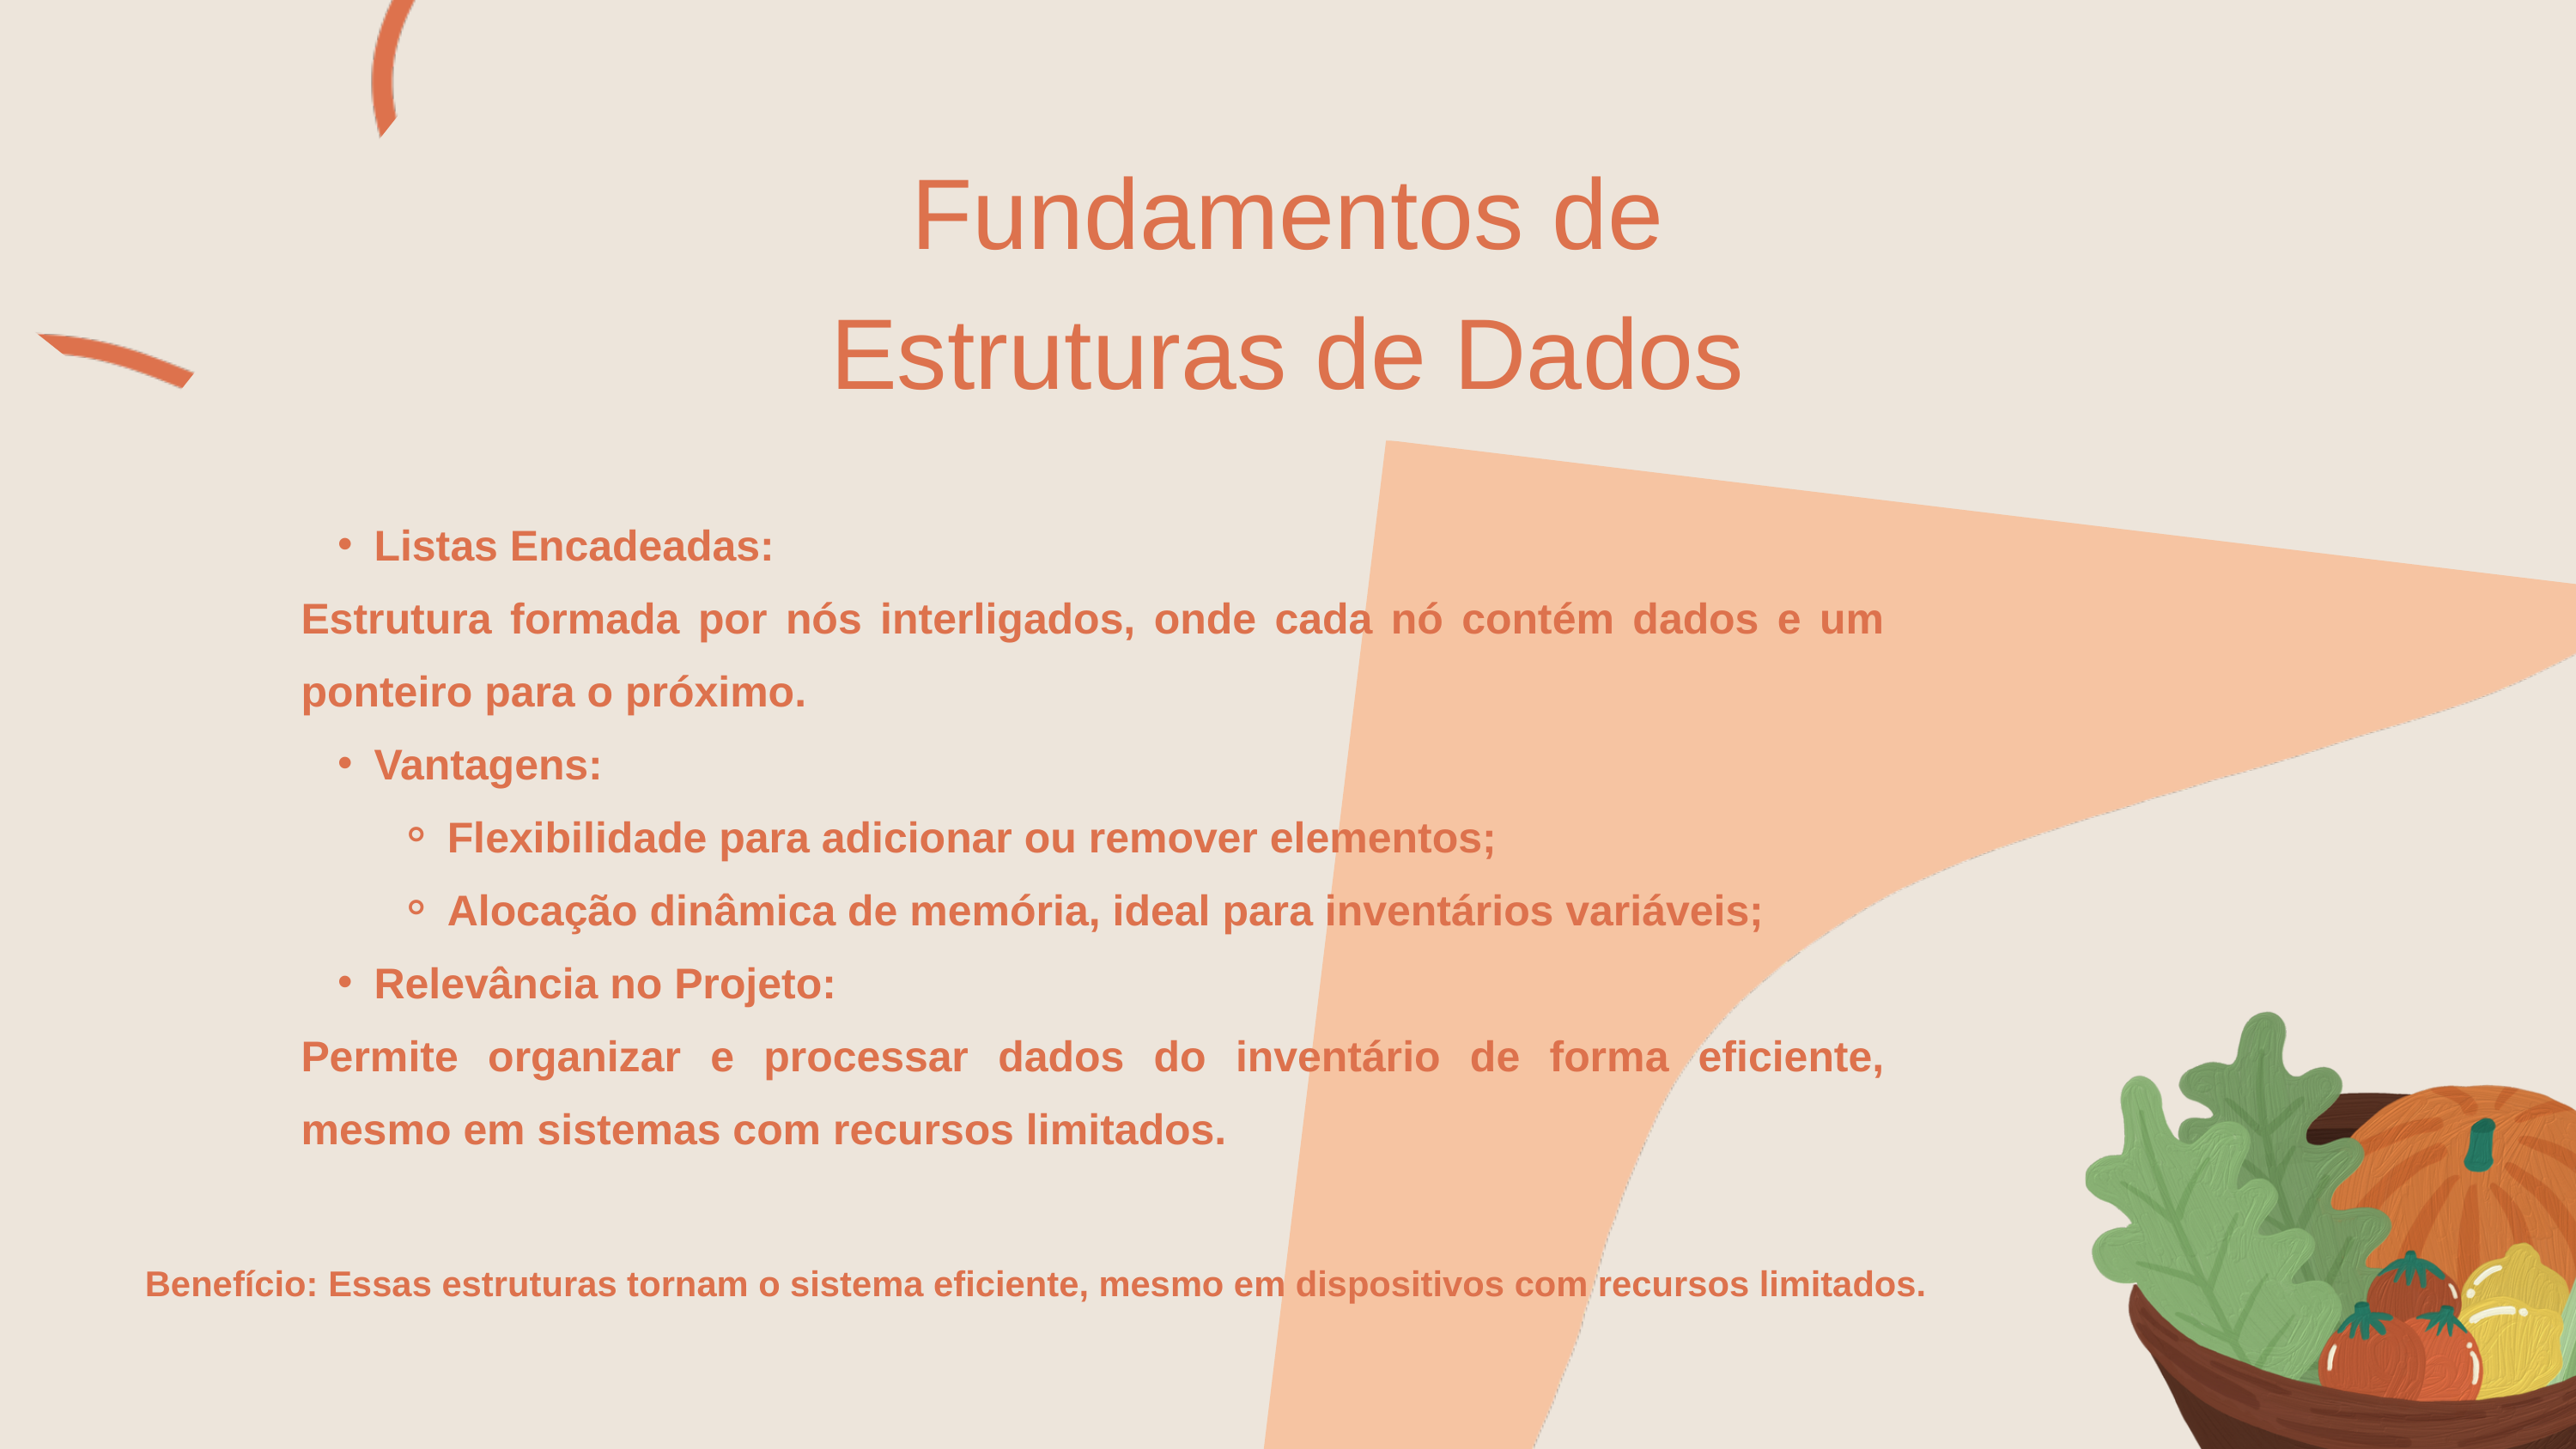

Fundamentos de Estruturas de Dados

Listas Encadeadas:
Estrutura formada por nós interligados, onde cada nó contém dados e um ponteiro para o próximo.
Vantagens:
Flexibilidade para adicionar ou remover elementos;
Alocação dinâmica de memória, ideal para inventários variáveis;
Relevância no Projeto:
Permite organizar e processar dados do inventário de forma eficiente, mesmo em sistemas com recursos limitados.
Benefício: Essas estruturas tornam o sistema eficiente, mesmo em dispositivos com recursos limitados.